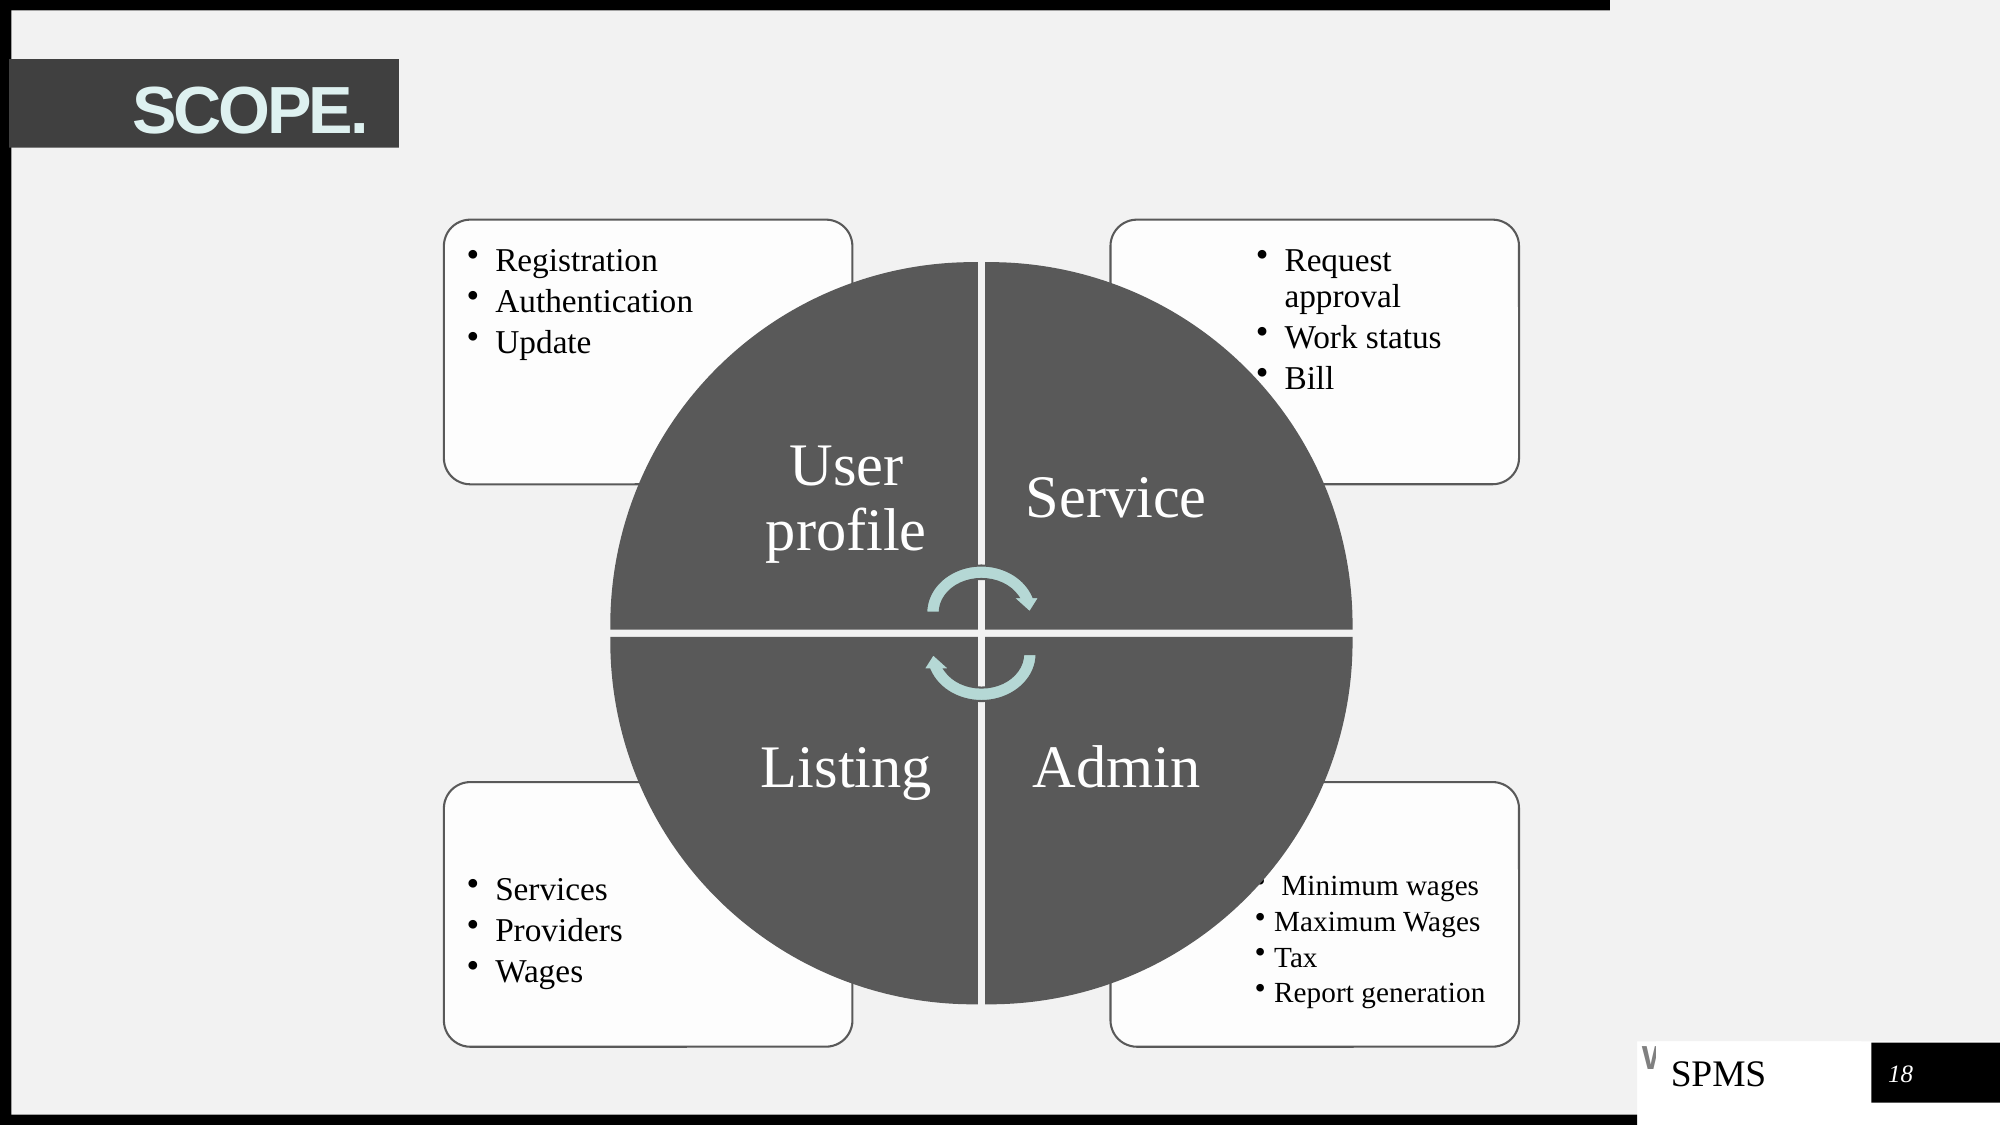

Scope.
 Minimum wages
Maximum Wages
Tax
Report generation
Services
Providers
Wages

Request approval
Work status
Bill

Registration
Authentication
Update

User profile
Service
Admin
Listing
SPMS
18